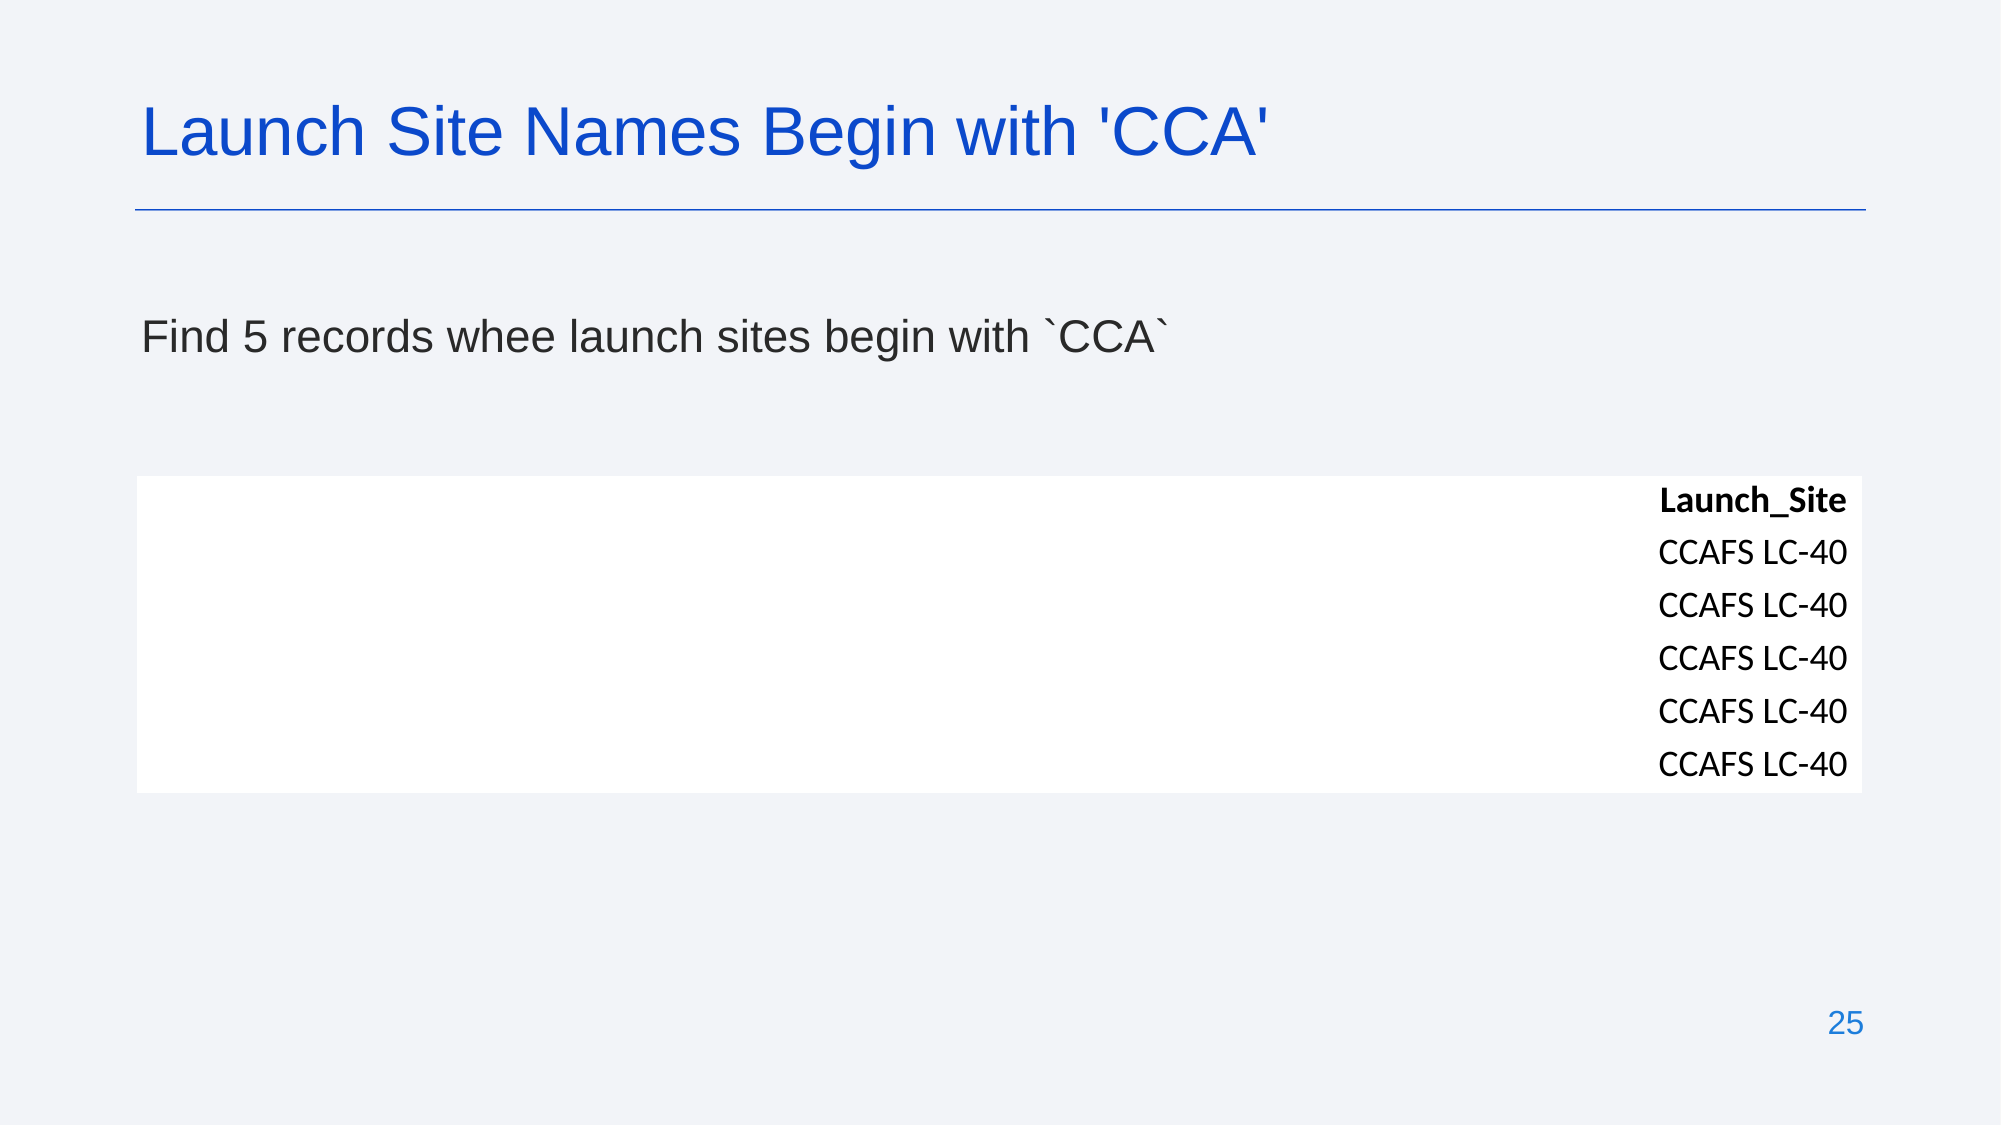

Launch Site Names Begin with 'CCA'
Find 5 records whee launch sites begin with `CCA`

Present your query result with a short explanation here
| Launch\_Site |
| --- |
| CCAFS LC-40 |
| CCAFS LC-40 |
| CCAFS LC-40 |
| CCAFS LC-40 |
| CCAFS LC-40 |
25